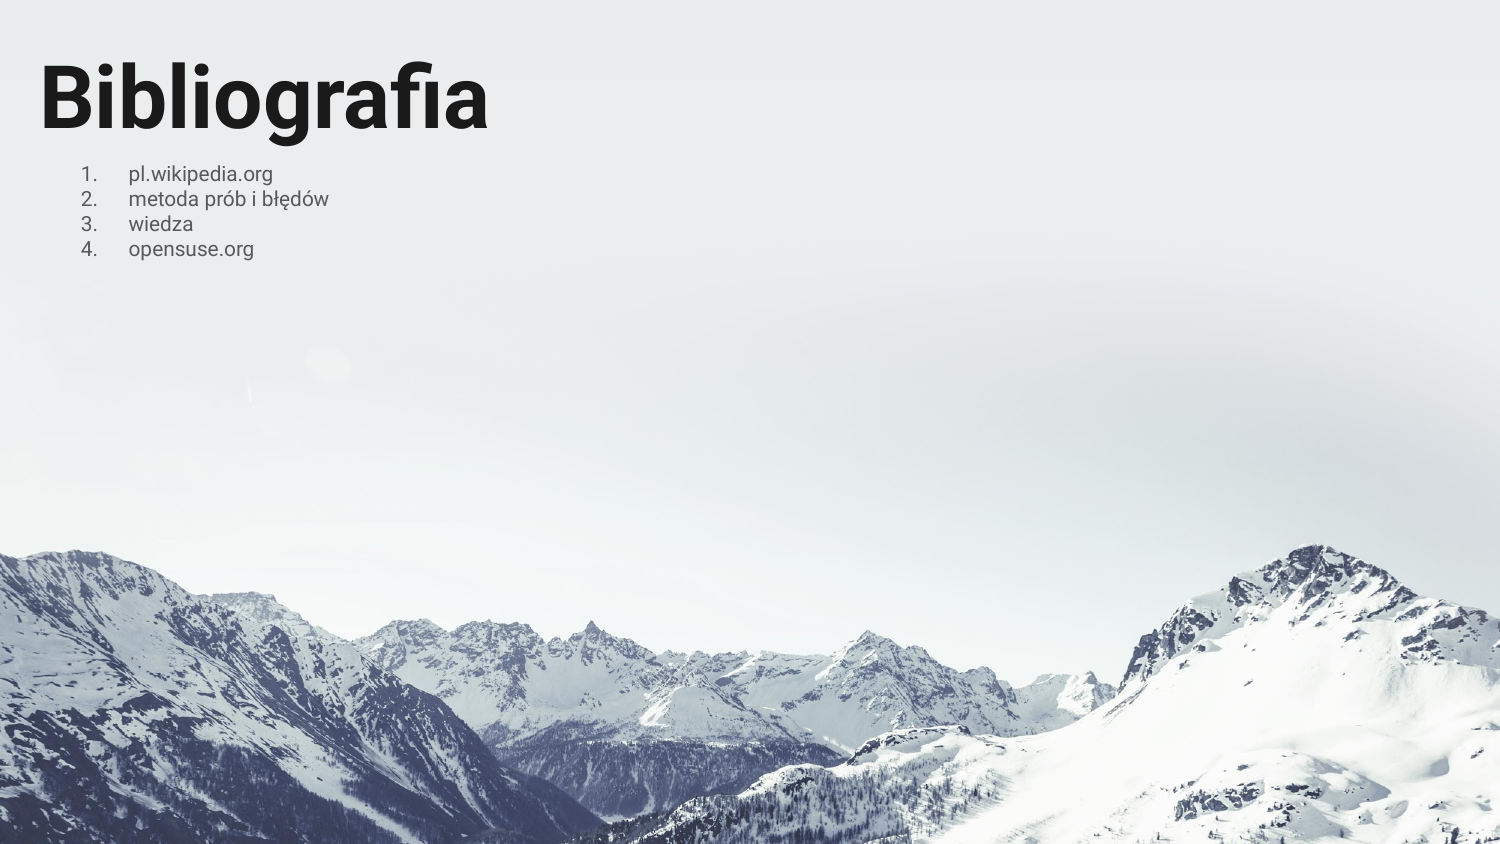

# Bibliografia
pl.wikipedia.org
metoda prób i błędów
wiedza
opensuse.org